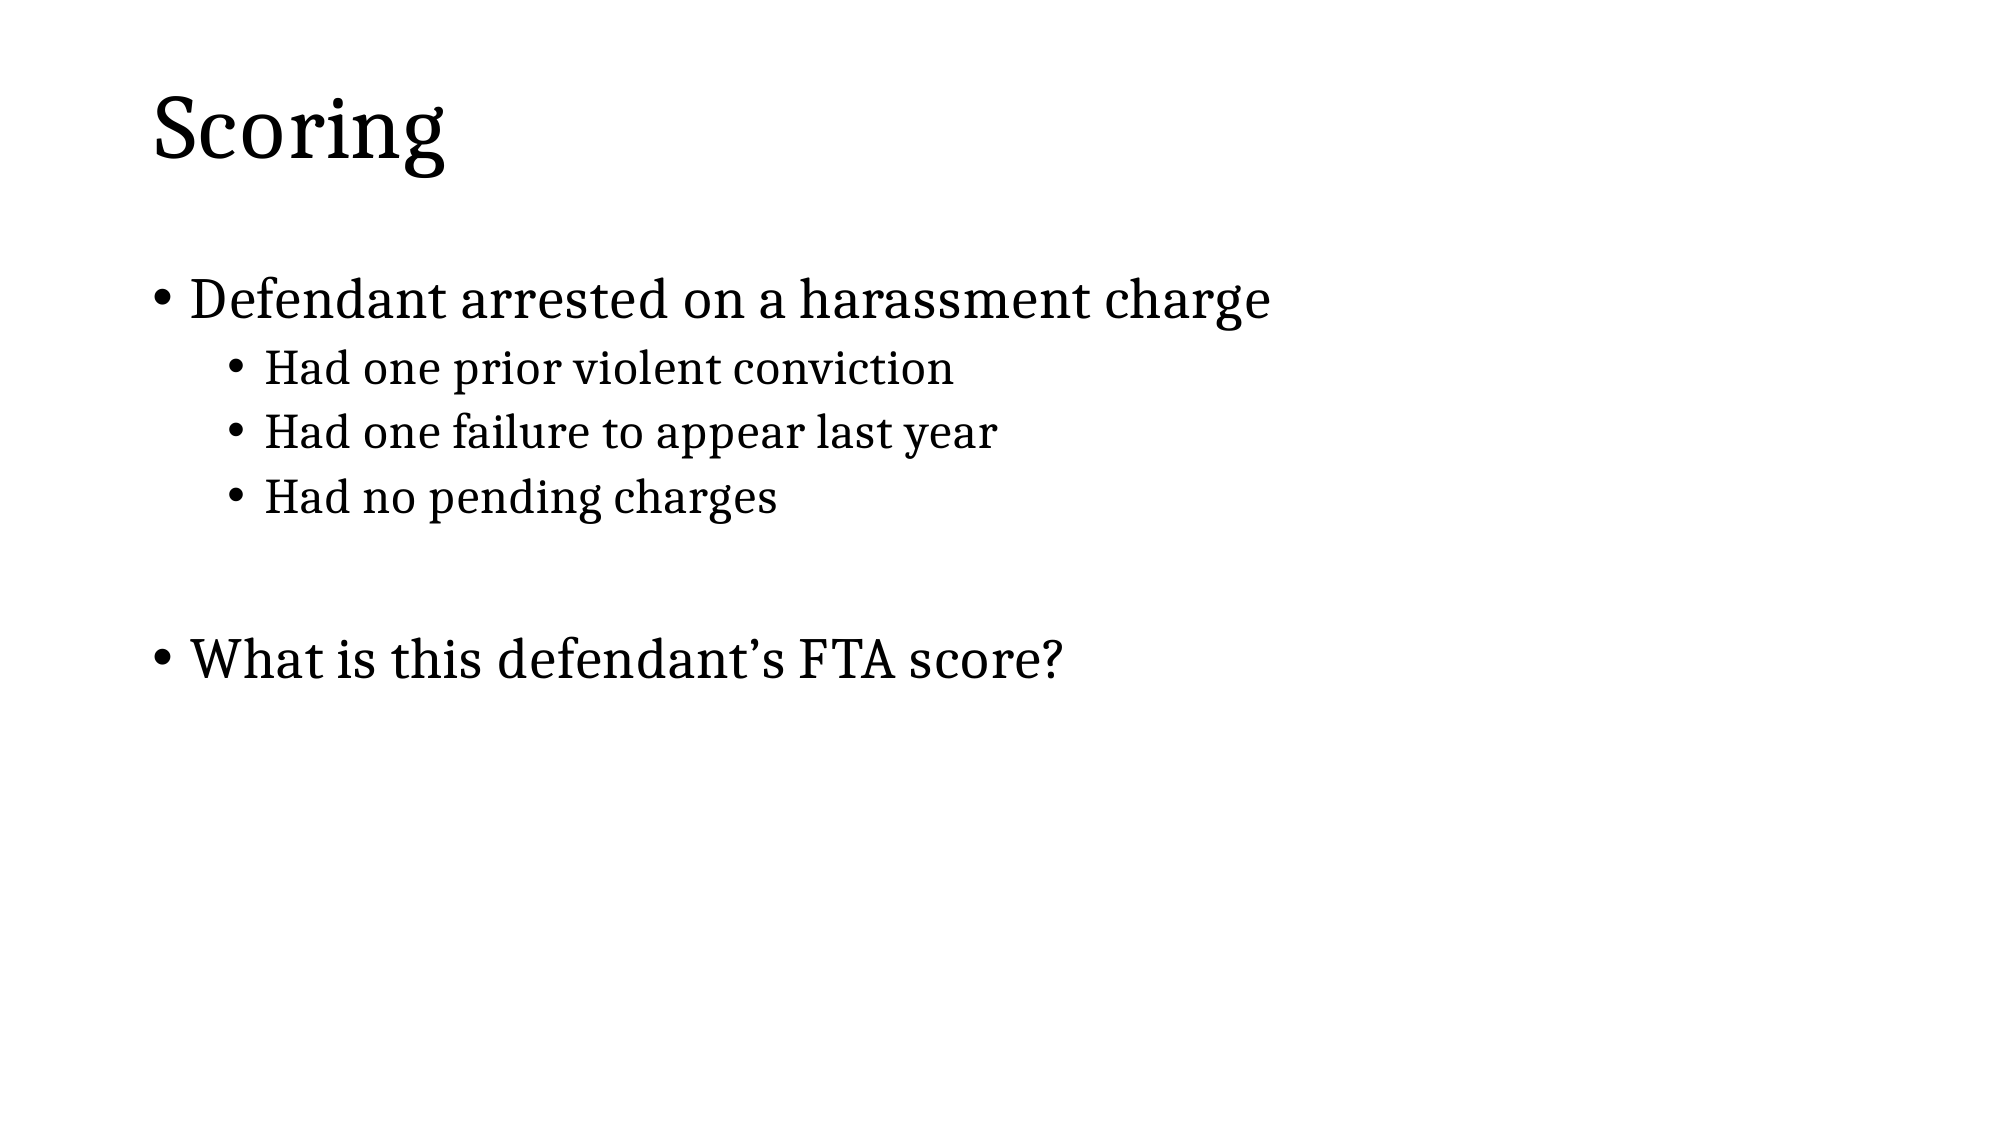

# Scoring
Defendant arrested on a harassment charge
Had one prior violent conviction
Had one failure to appear last year
Had no pending charges

What is this defendant’s FTA score?